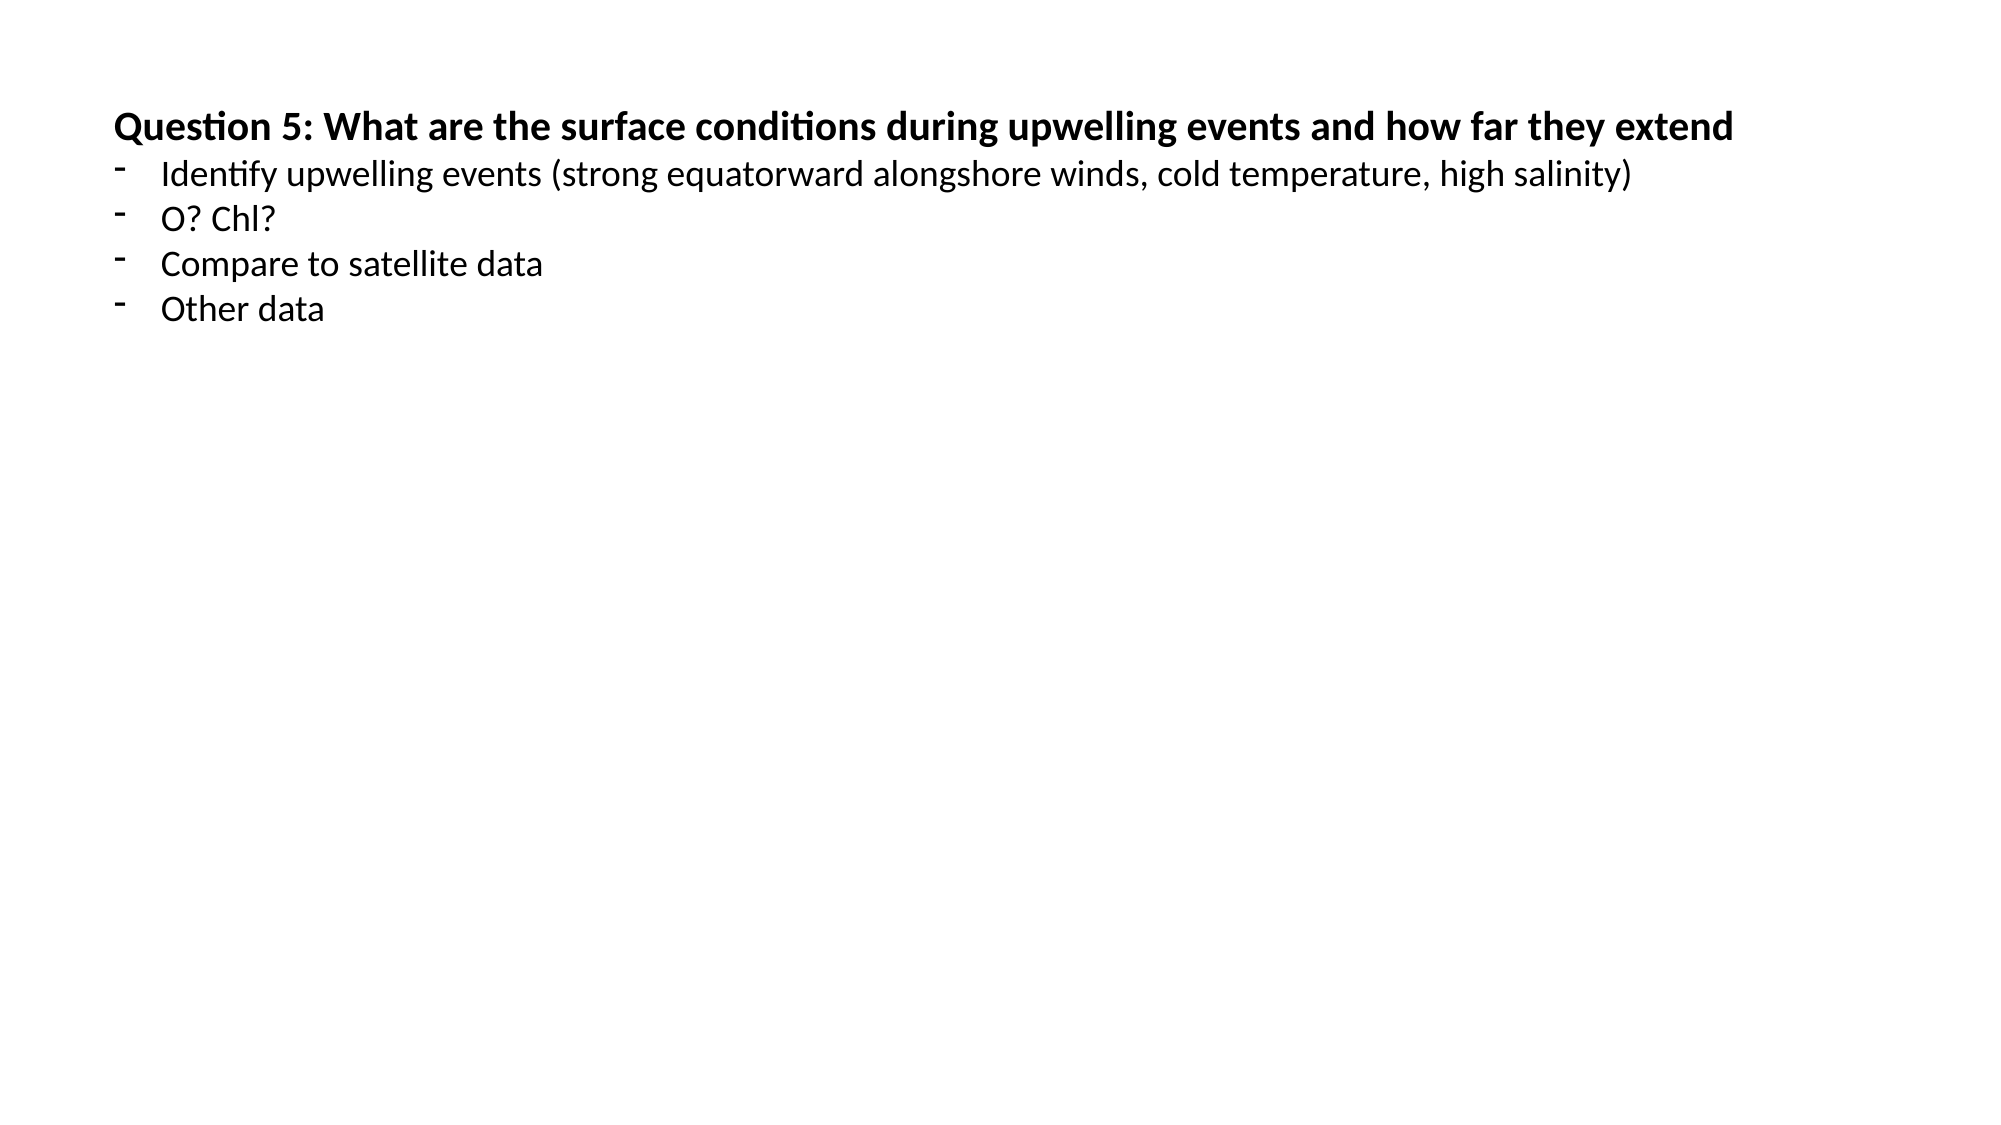

Question 5: What are the surface conditions during upwelling events and how far they extend
Identify upwelling events (strong equatorward alongshore winds, cold temperature, high salinity)
O? Chl?
Compare to satellite data
Other data